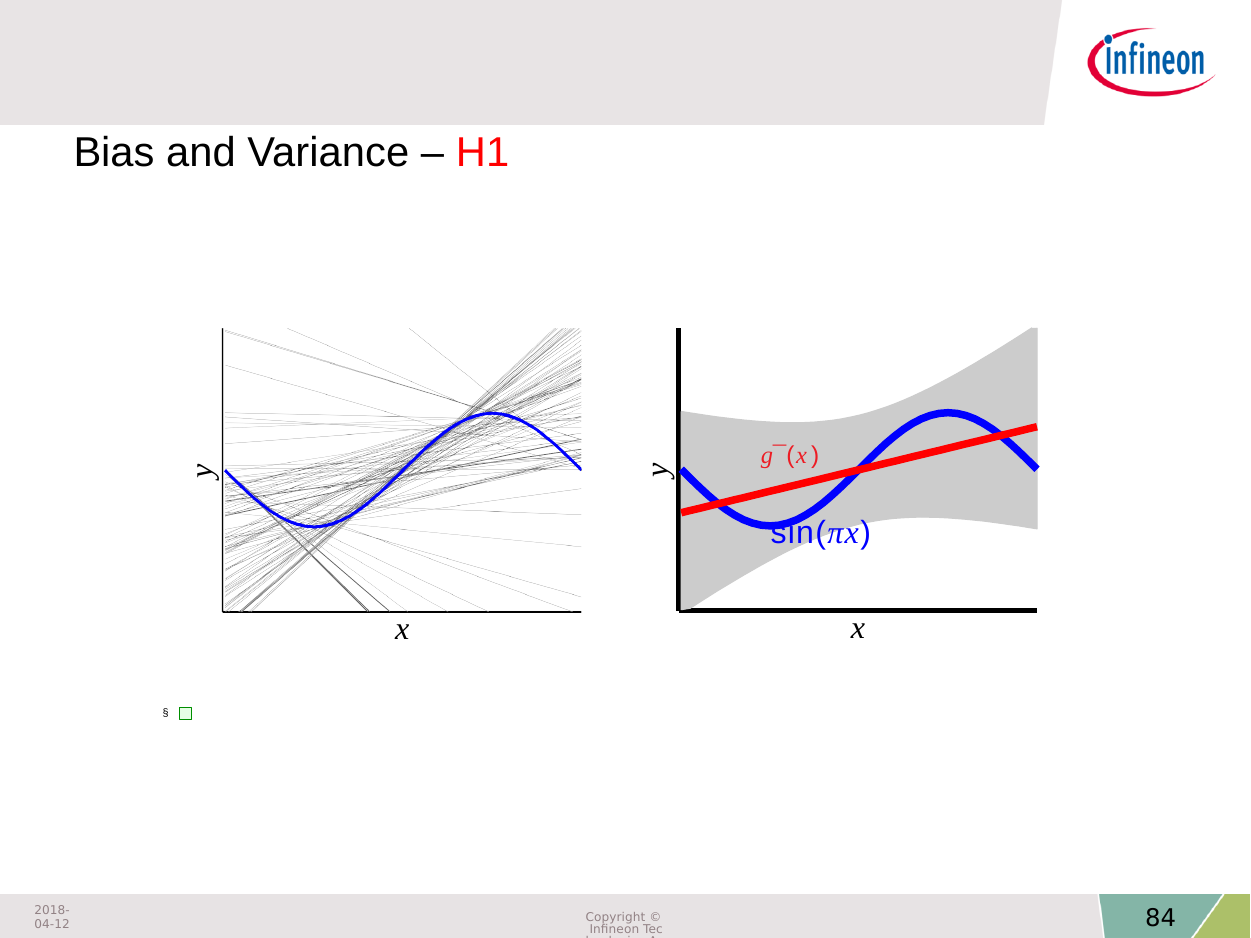

Bias and Variance – H1

g¯(x)

sin(πx)

y
y

x
x

§

2018-04-12
Copyright © Infineon Technologies AG 2018. All rights reserved.
84